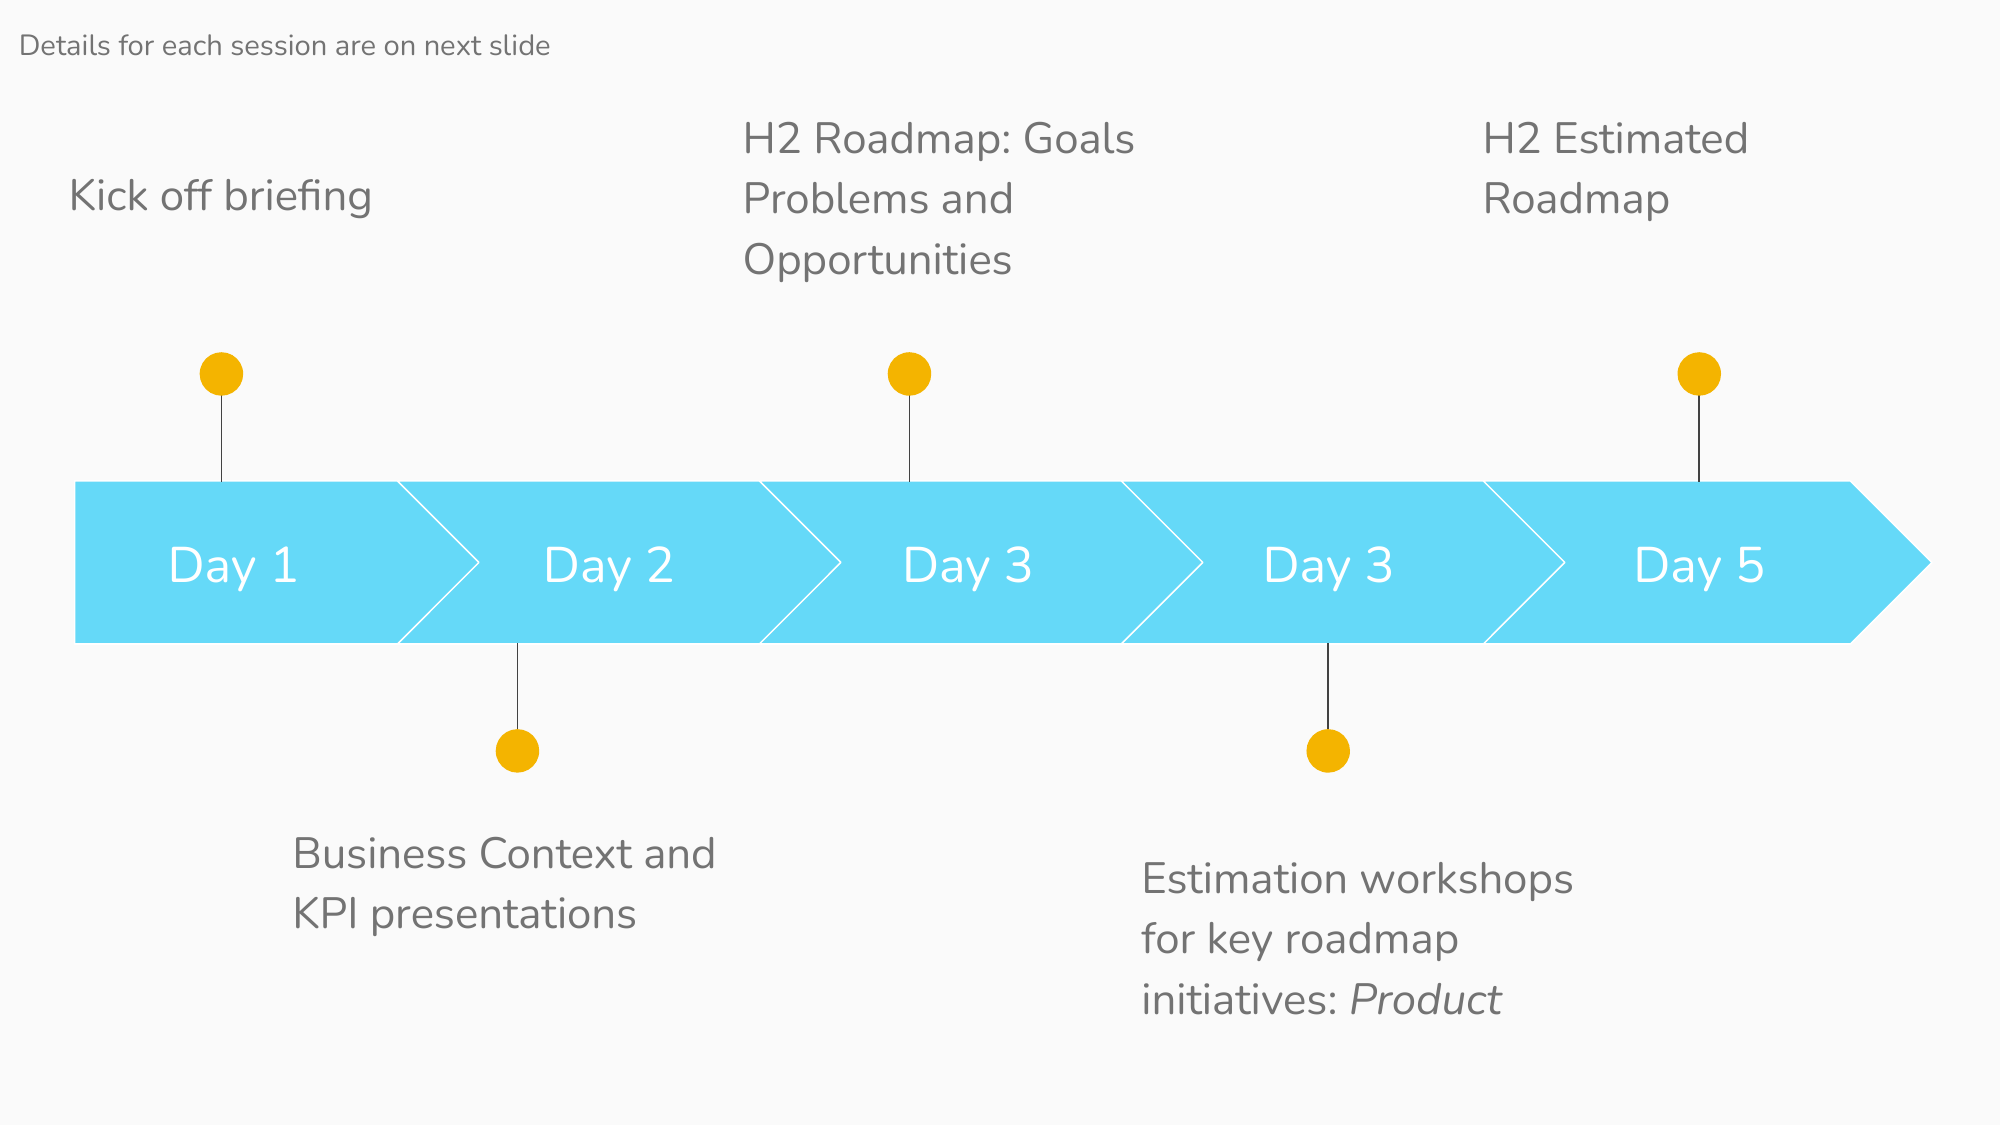

Details for each session are on next slide
H2 Roadmap: Goals  Problems and Opportunities

H2 Estimated Roadmap
Kick off briefing

Day 1
Day 2
Day 3
Day 3
Day 5

Business Context and KPI presentations
Estimation workshops for key roadmap initiatives: Product